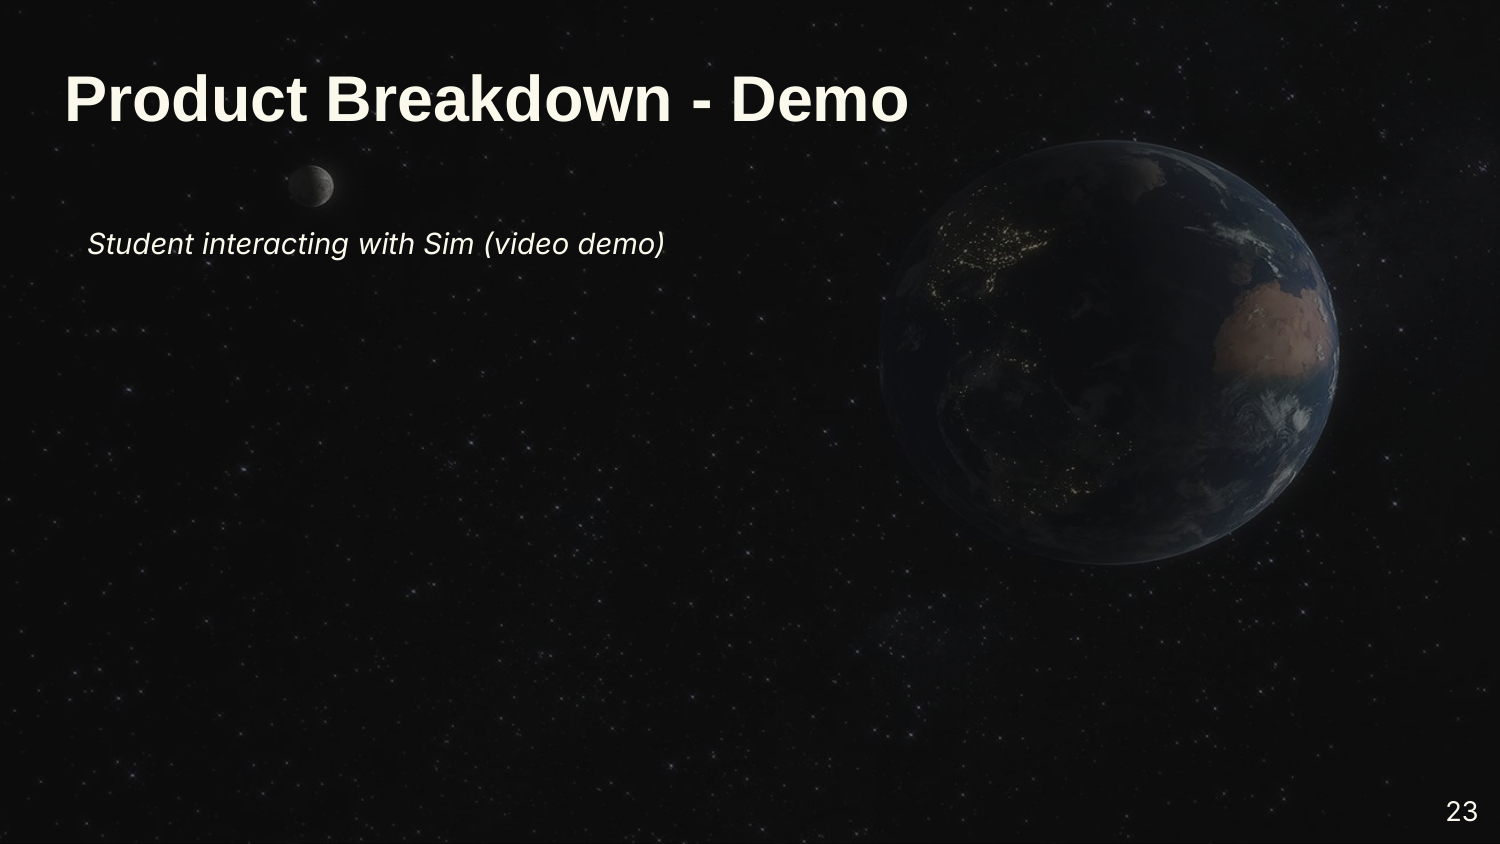

# Product Breakdown - Demo

Student interacting with Sim (video demo)
23